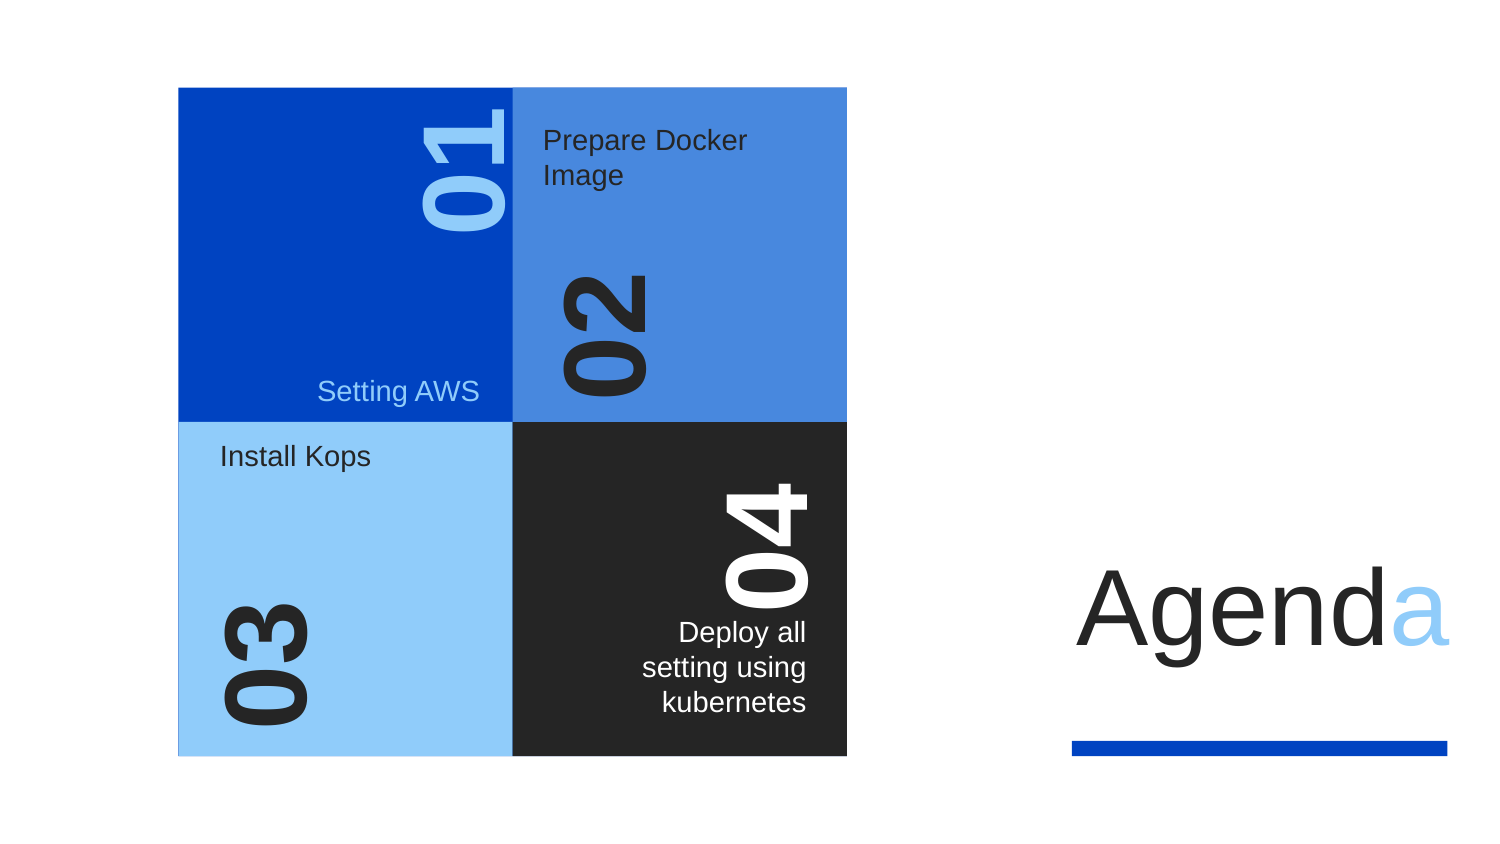

Prepare Docker Image
01
02
Setting AWS
04
Install Kops
# Agenda
03
Deploy all setting using kubernetes